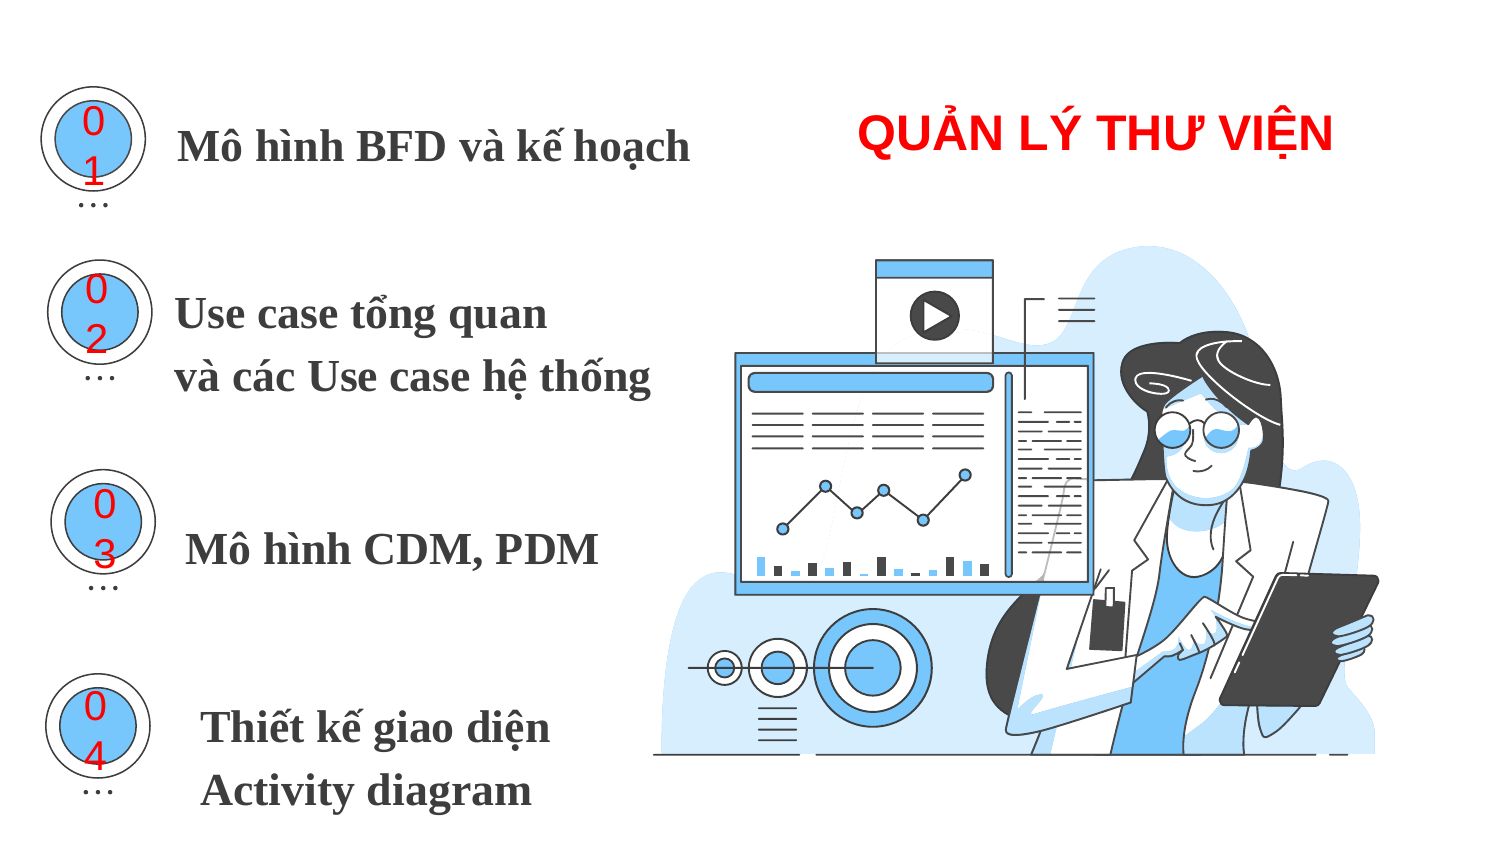

# QUẢN LÝ THƯ VIỆN

Mô hình BFD và kế hoạch
01

Use case tổng quan
và các Use case hệ thống

02

Mô hình CDM, PDM
03
Thiết kế giao diện
Activity diagram

04